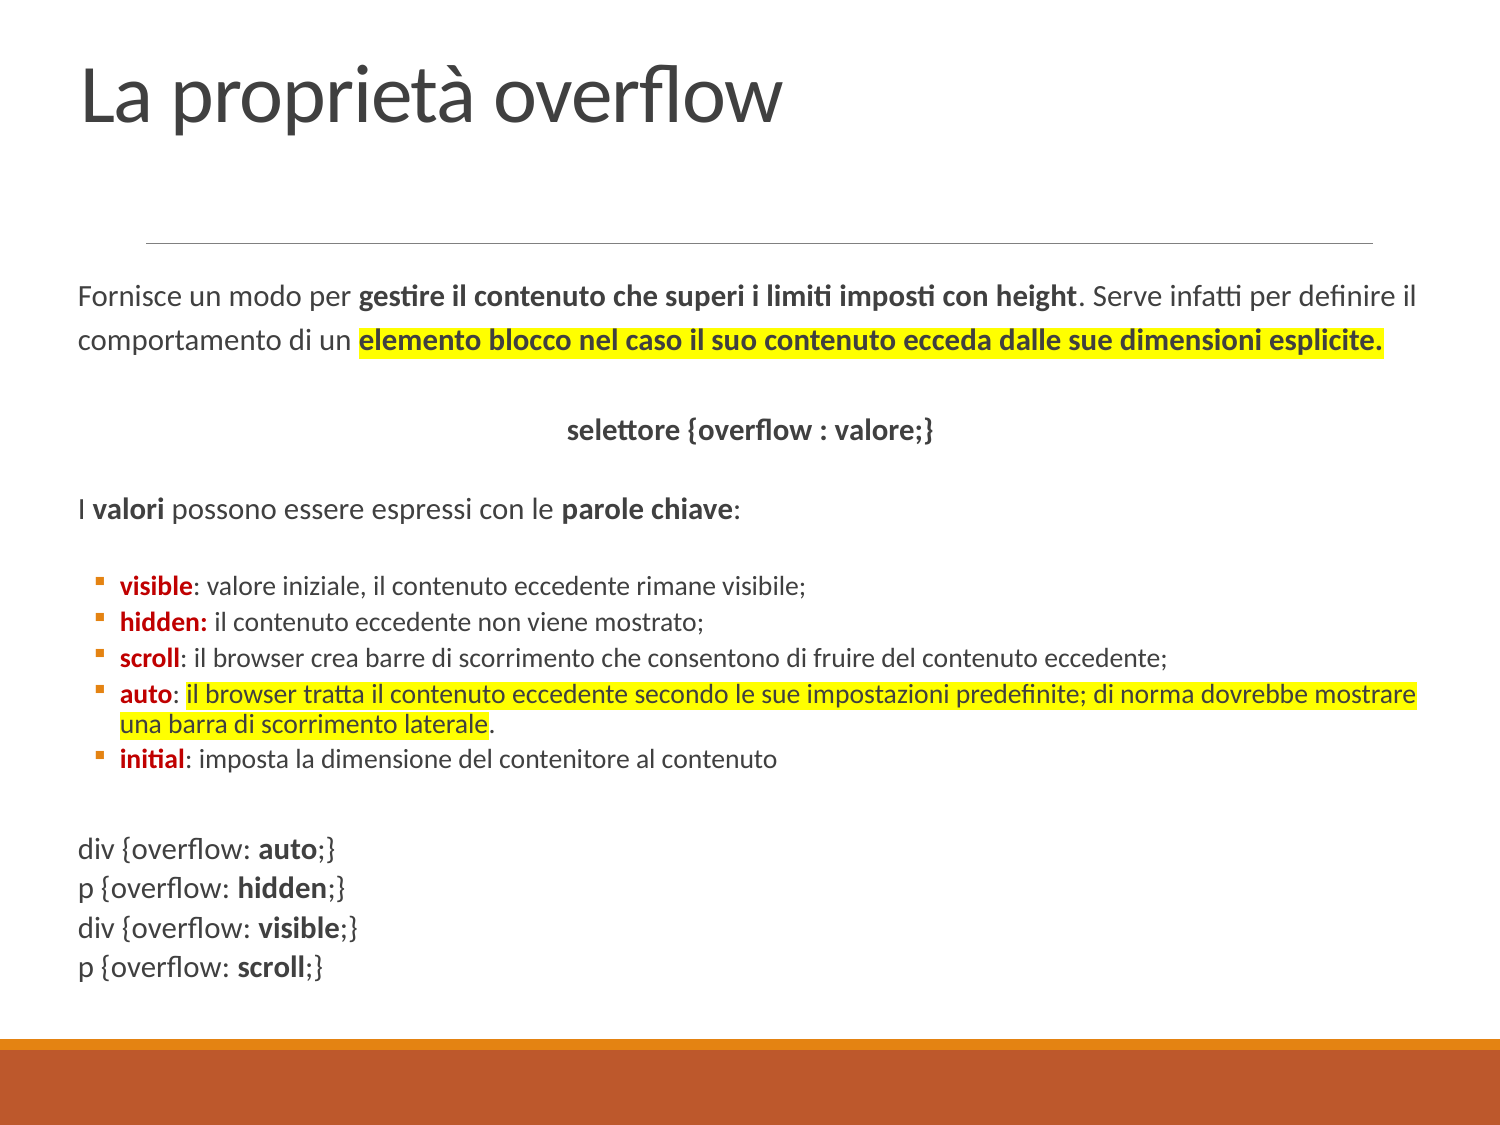

# La proprietà overflow
Fornisce un modo per gestire il contenuto che superi i limiti imposti con height. Serve infatti per definire il comportamento di un elemento blocco nel caso il suo contenuto ecceda dalle sue dimensioni esplicite.

selettore {overflow : valore;}

I valori possono essere espressi con le parole chiave:

visible: valore iniziale, il contenuto eccedente rimane visibile;
hidden: il contenuto eccedente non viene mostrato;
scroll: il browser crea barre di scorrimento che consentono di fruire del contenuto eccedente;
auto: il browser tratta il contenuto eccedente secondo le sue impostazioni predefinite; di norma dovrebbe mostrare una barra di scorrimento laterale.
initial: imposta la dimensione del contenitore al contenuto

div {overflow: auto;}
p {overflow: hidden;}
div {overflow: visible;}
p {overflow: scroll;}